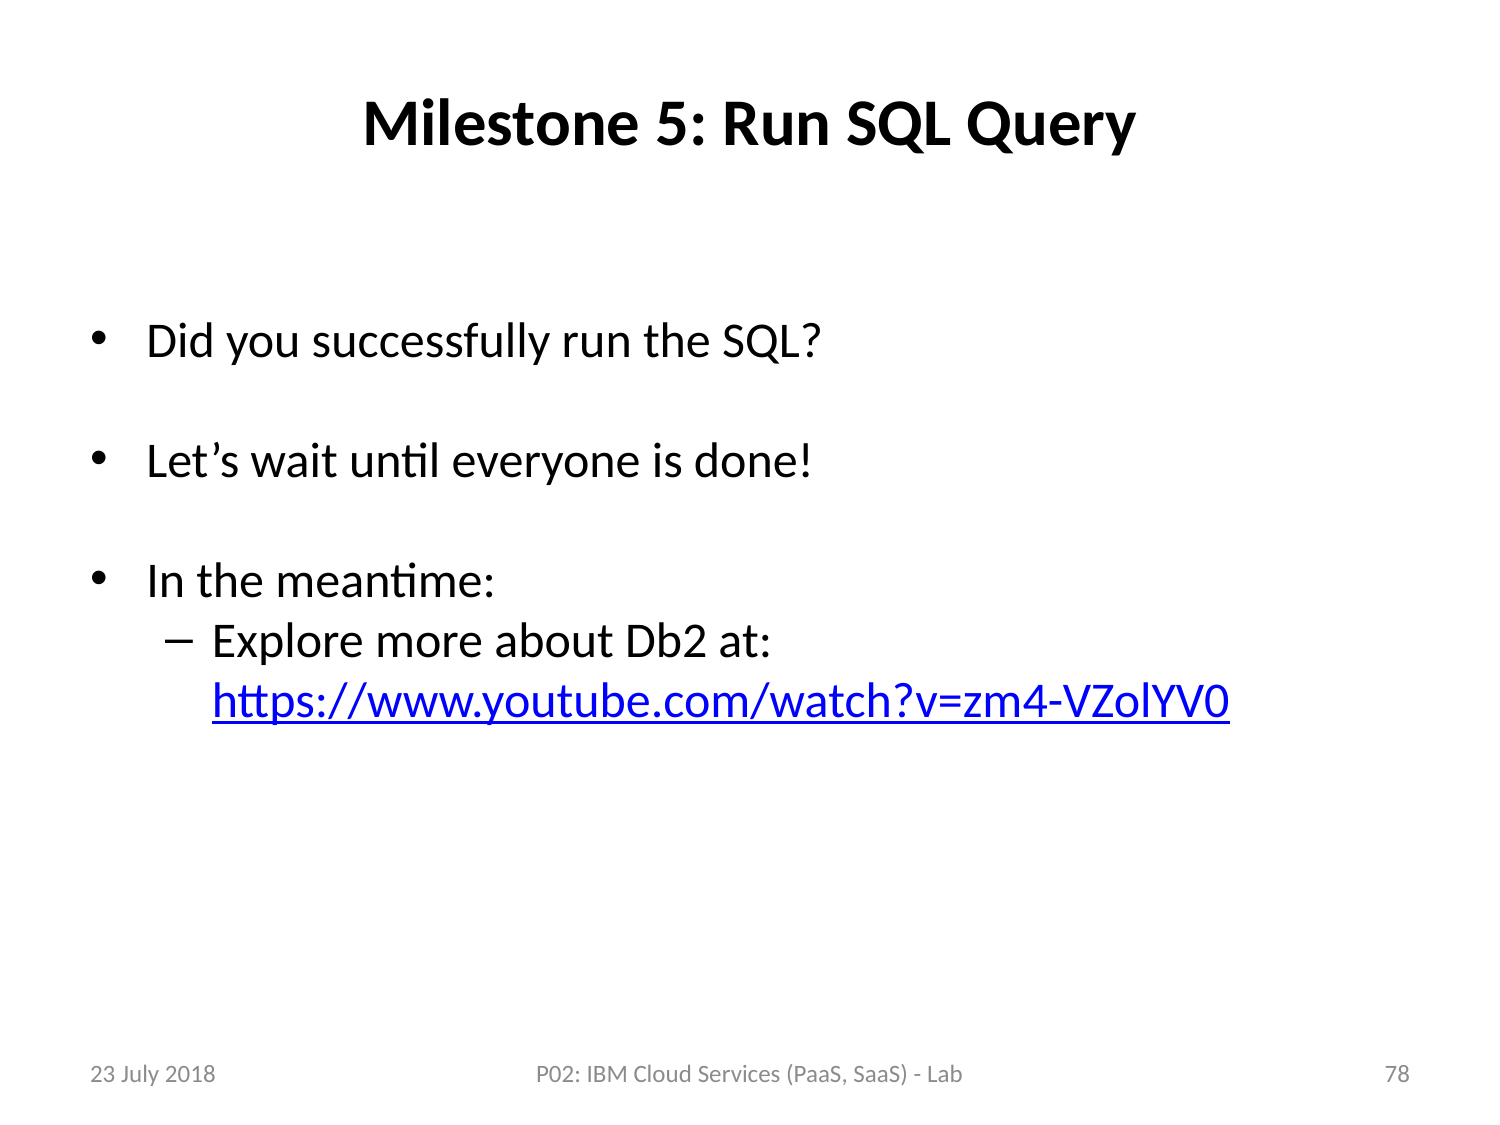

# Milestone 5: Run SQL Query
Did you successfully run the SQL?

Let’s wait until everyone is done!

In the meantime:
Explore more about Db2 at: https://www.youtube.com/watch?v=zm4-VZolYV0

23 July 2018
P02: IBM Cloud Services (PaaS, SaaS) - Lab
78